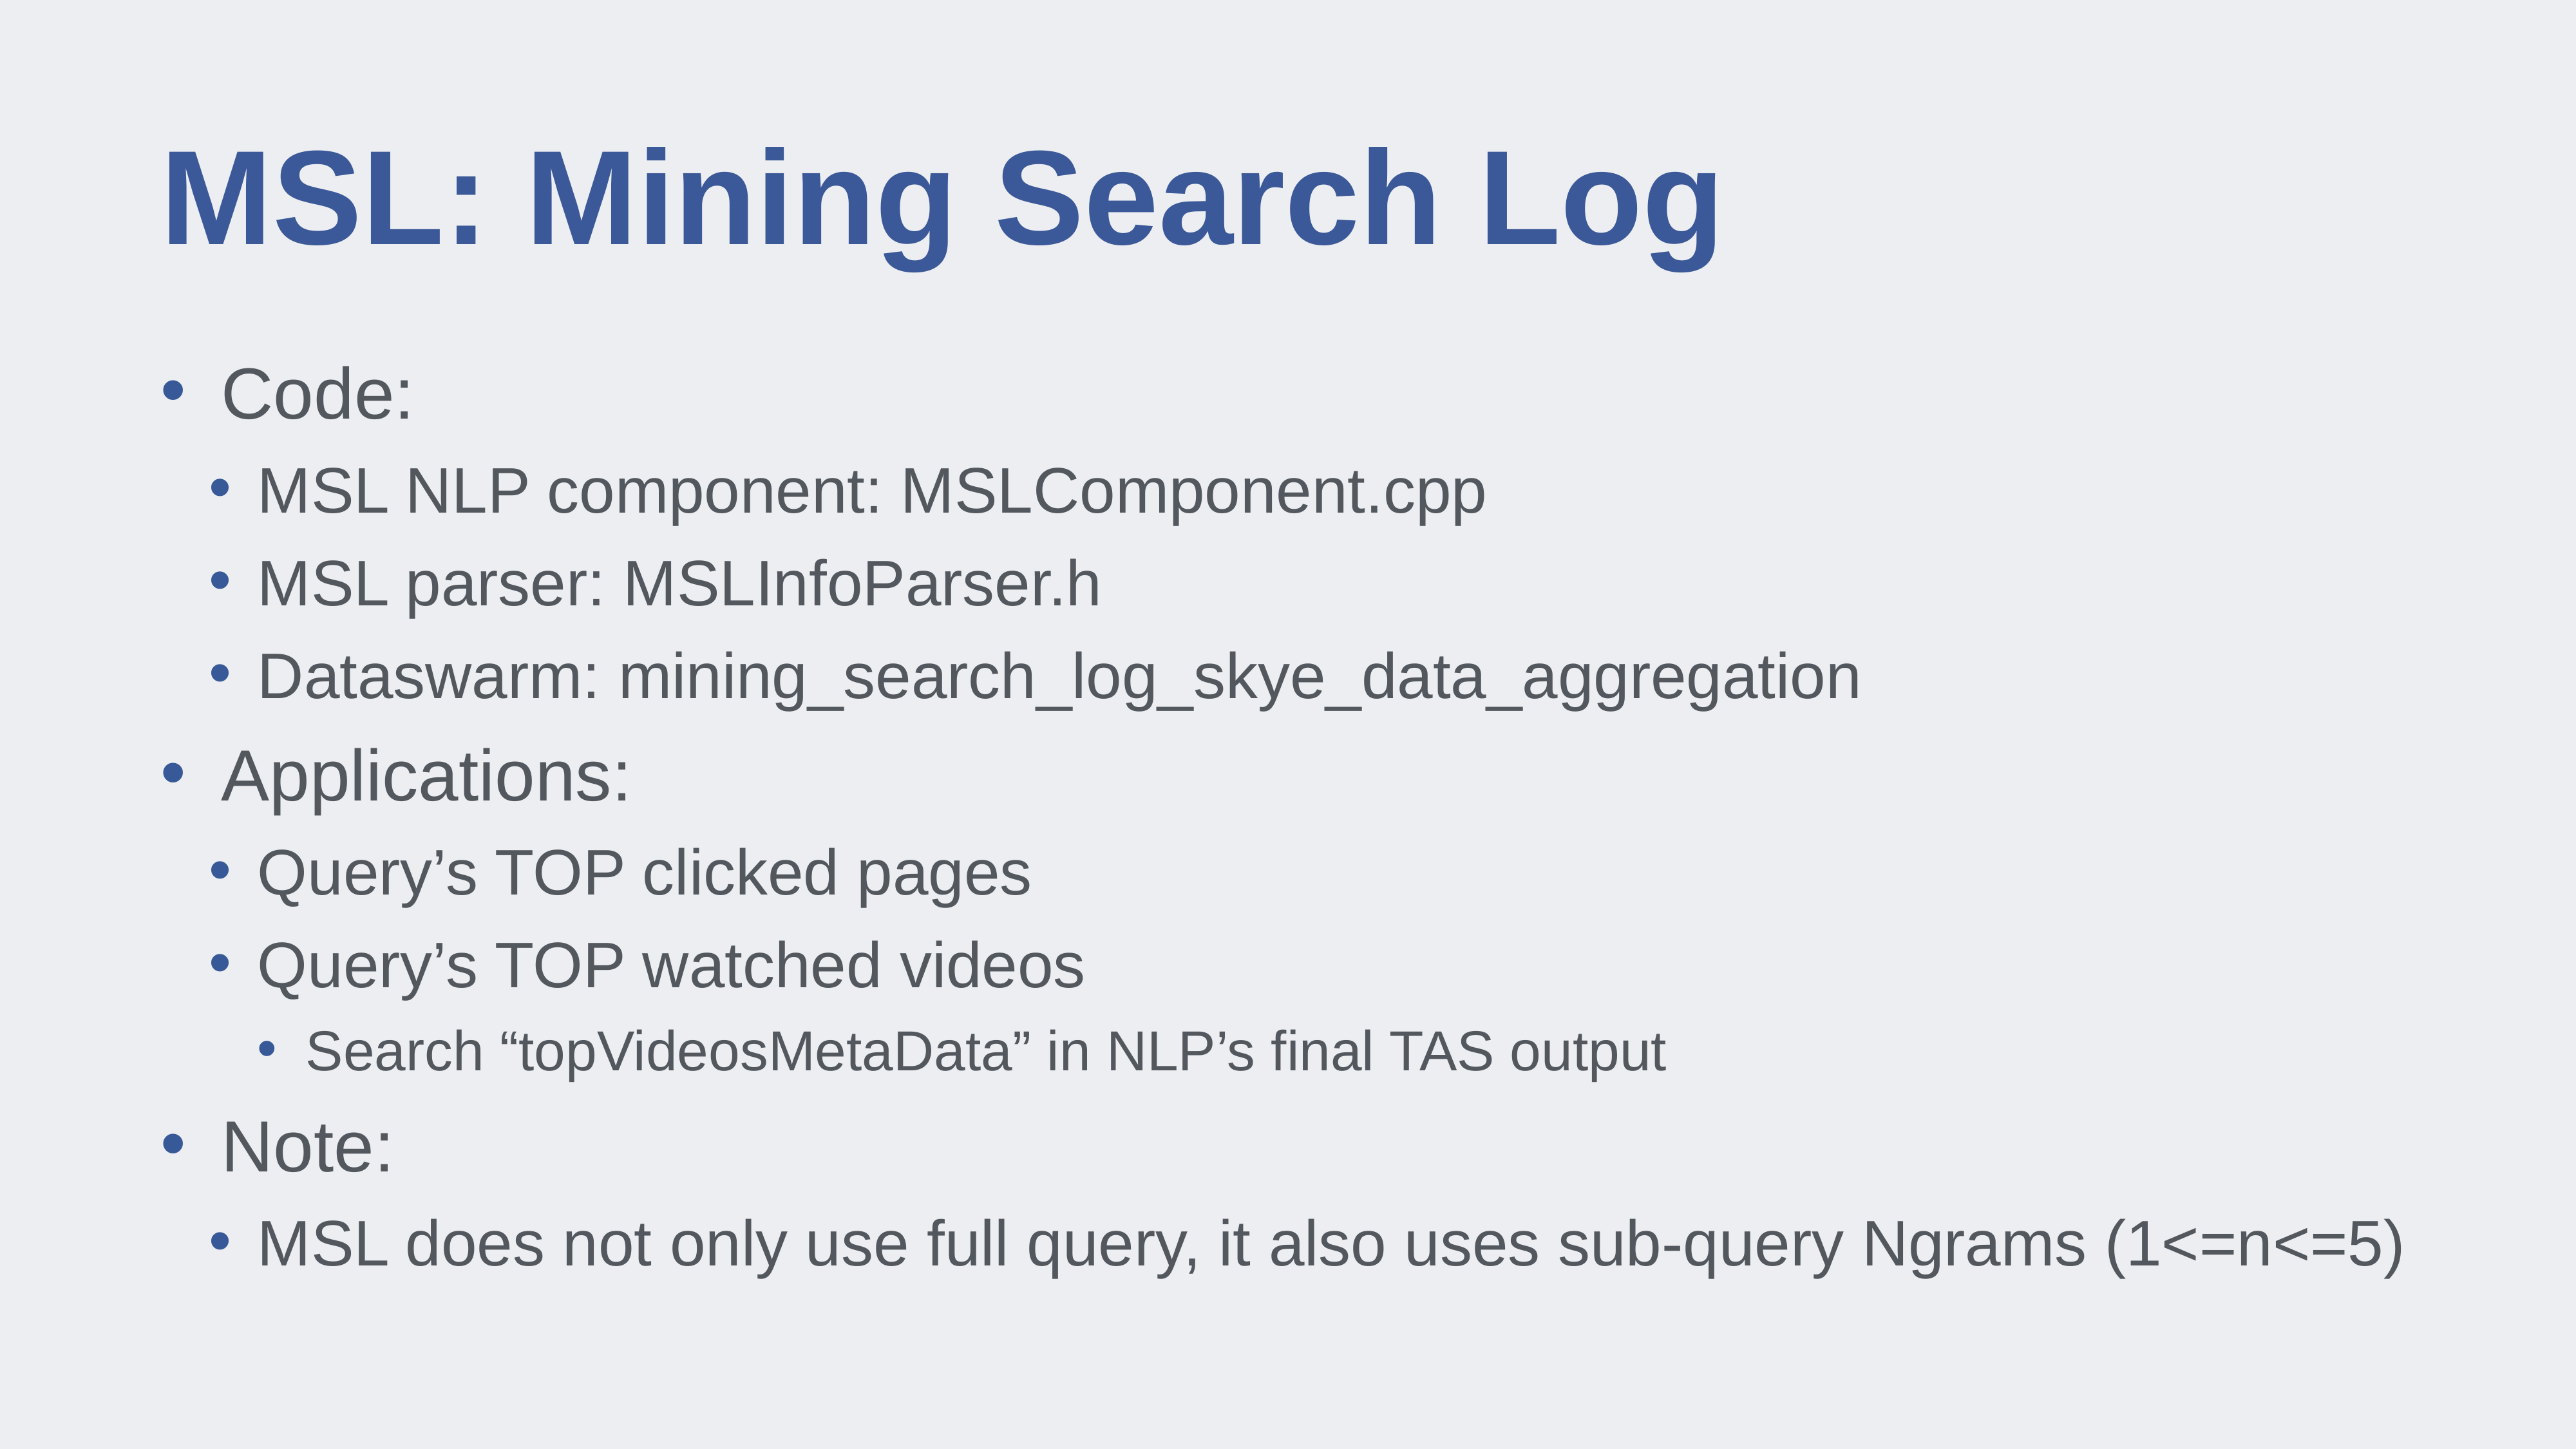

# MSL: Mining Search Log
Code:
MSL NLP component: MSLComponent.cpp
MSL parser: MSLInfoParser.h
Dataswarm: mining_search_log_skye_data_aggregation
Applications:
Query’s TOP clicked pages
Query’s TOP watched videos
Search “topVideosMetaData” in NLP’s final TAS output
Note:
MSL does not only use full query, it also uses sub-query Ngrams (1<=n<=5)